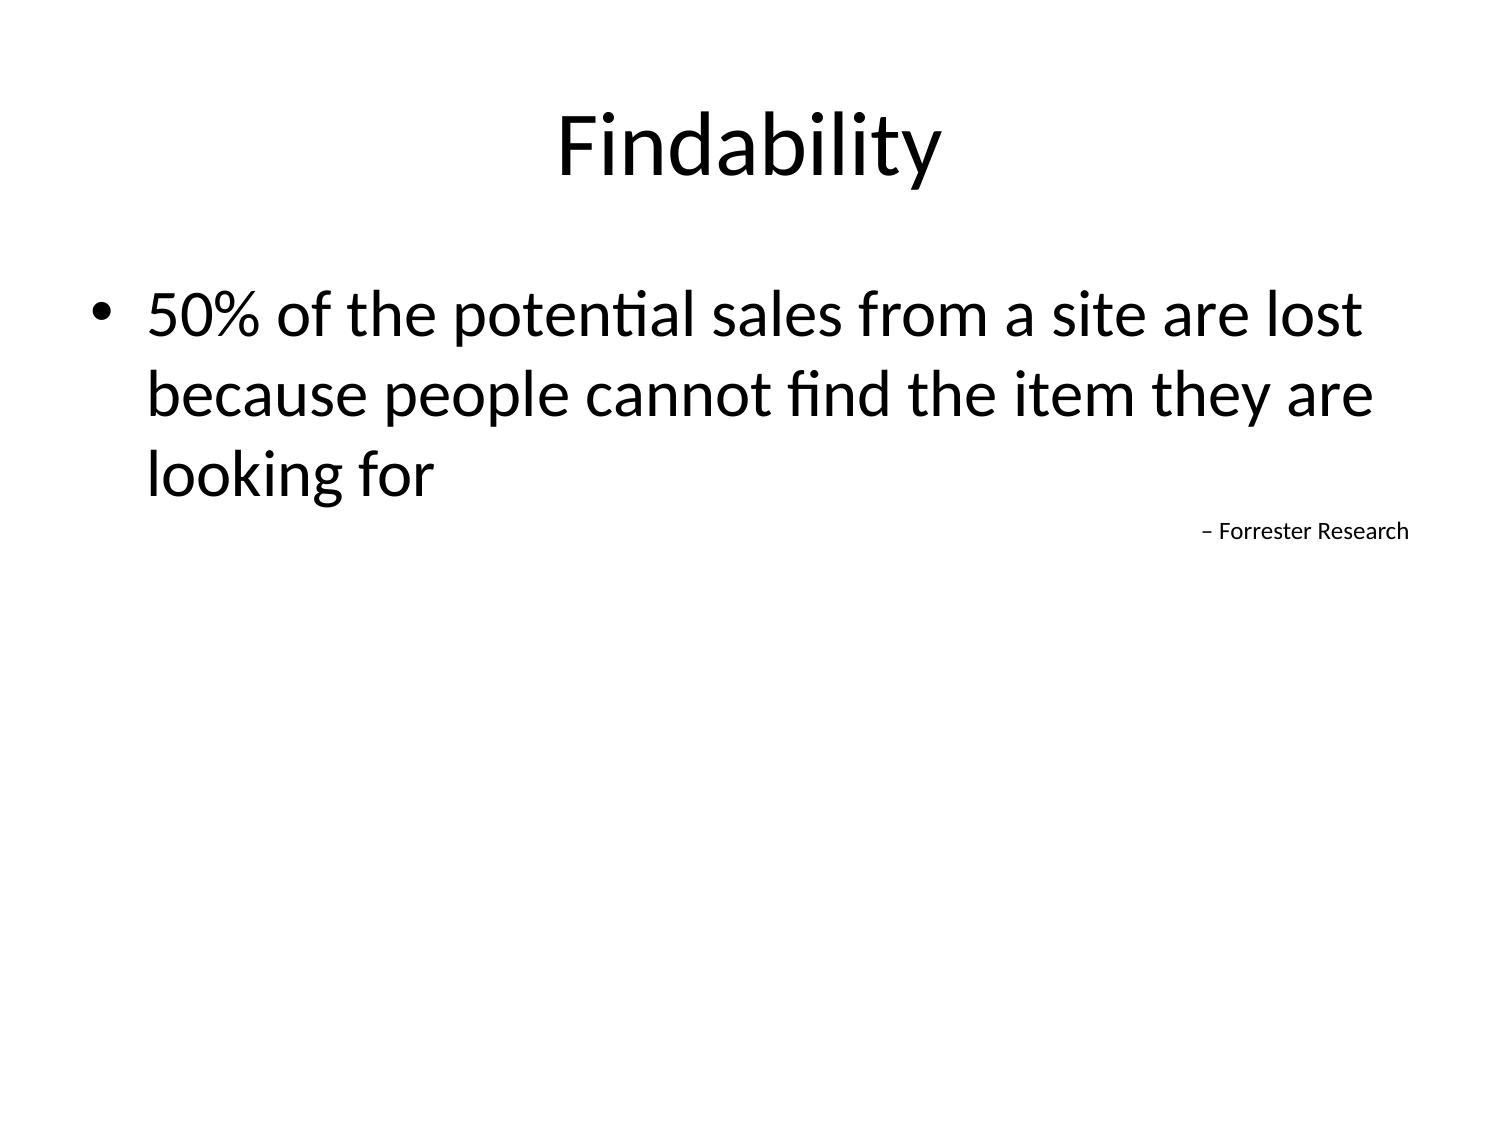

# Findability
50% of the potential sales from a site are lost because people cannot find the item they are looking for
 – Forrester Research